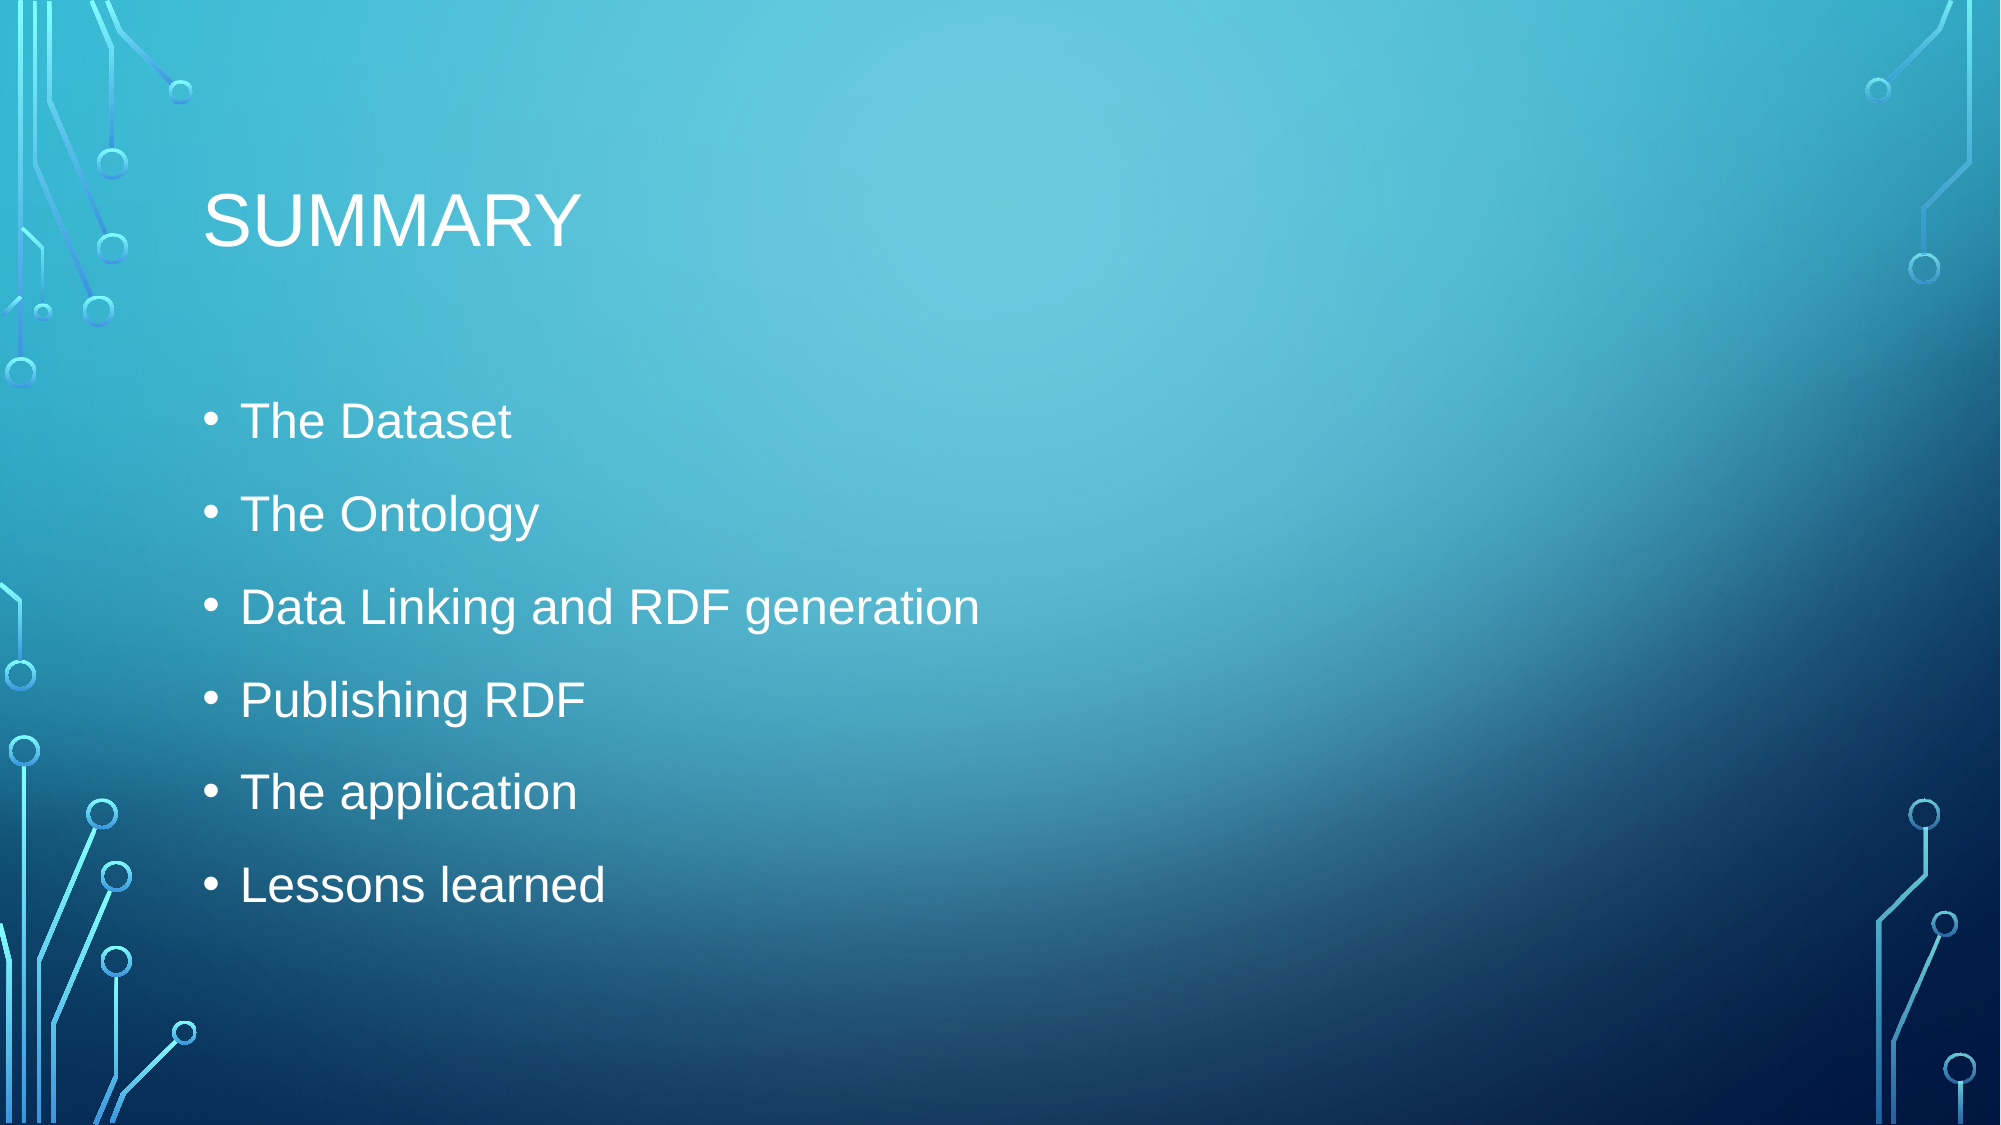

# SUMMARY
The Dataset
The Ontology
Data Linking and RDF generation
Publishing RDF
The application
Lessons learned